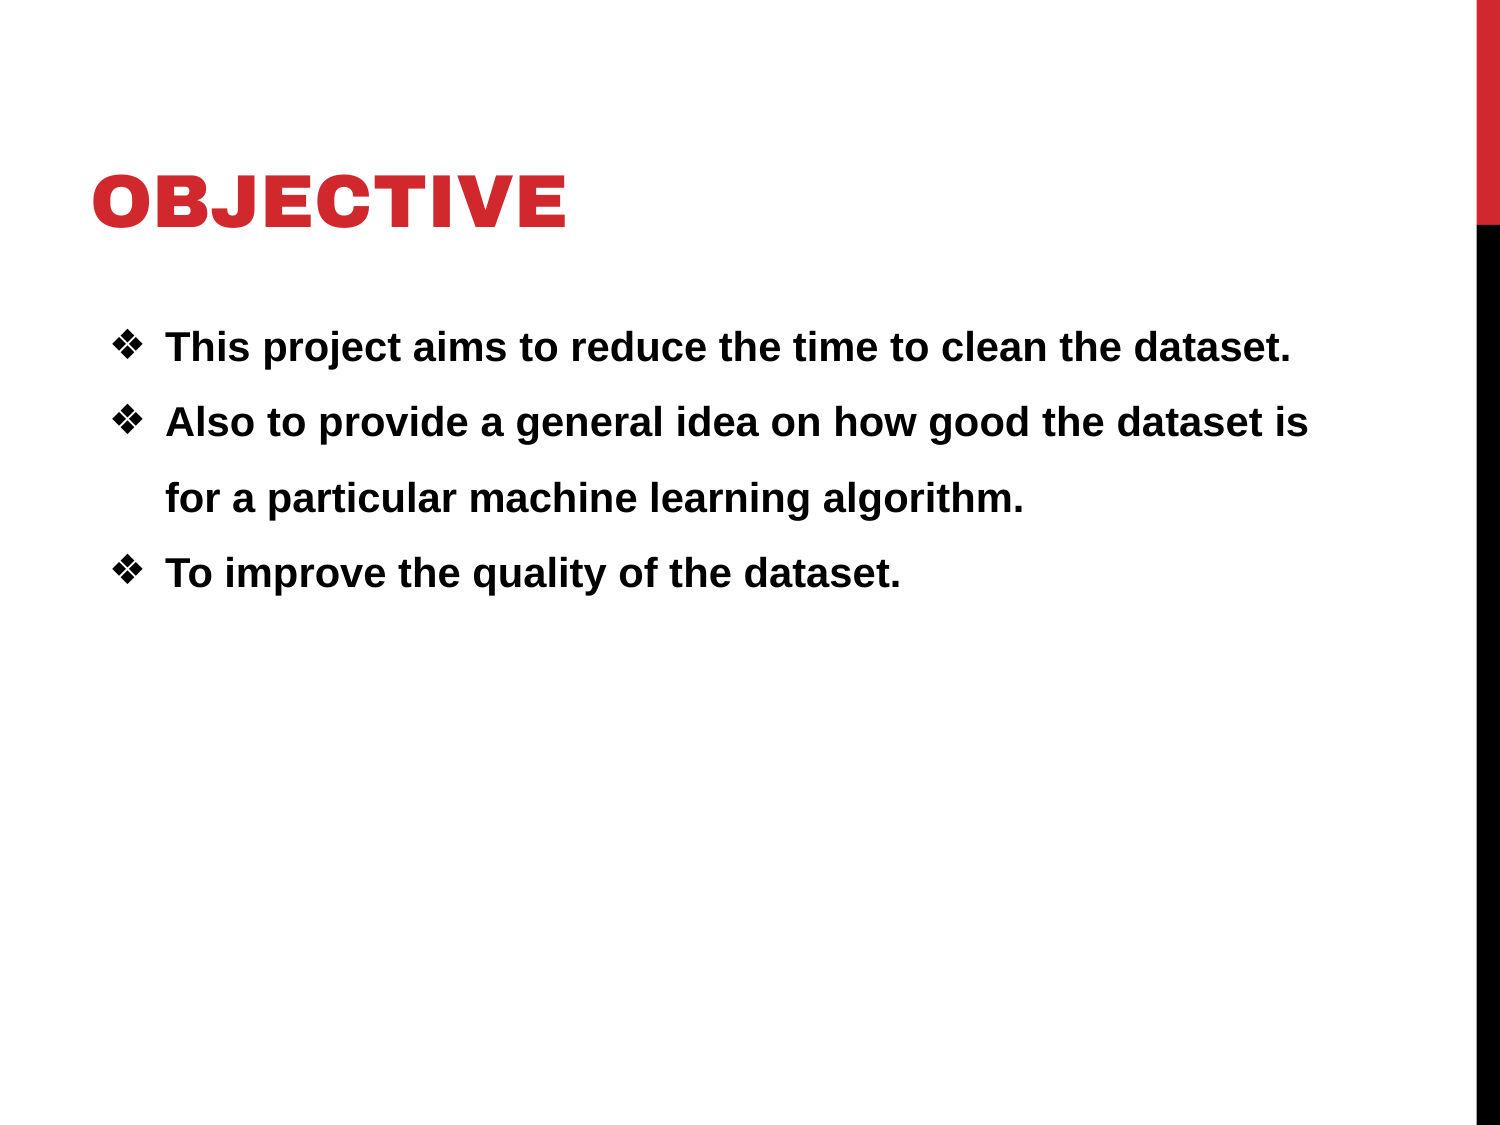

# OBJECTIVE
This project aims to reduce the time to clean the dataset.
Also to provide a general idea on how good the dataset is for a particular machine learning algorithm.
To improve the quality of the dataset.